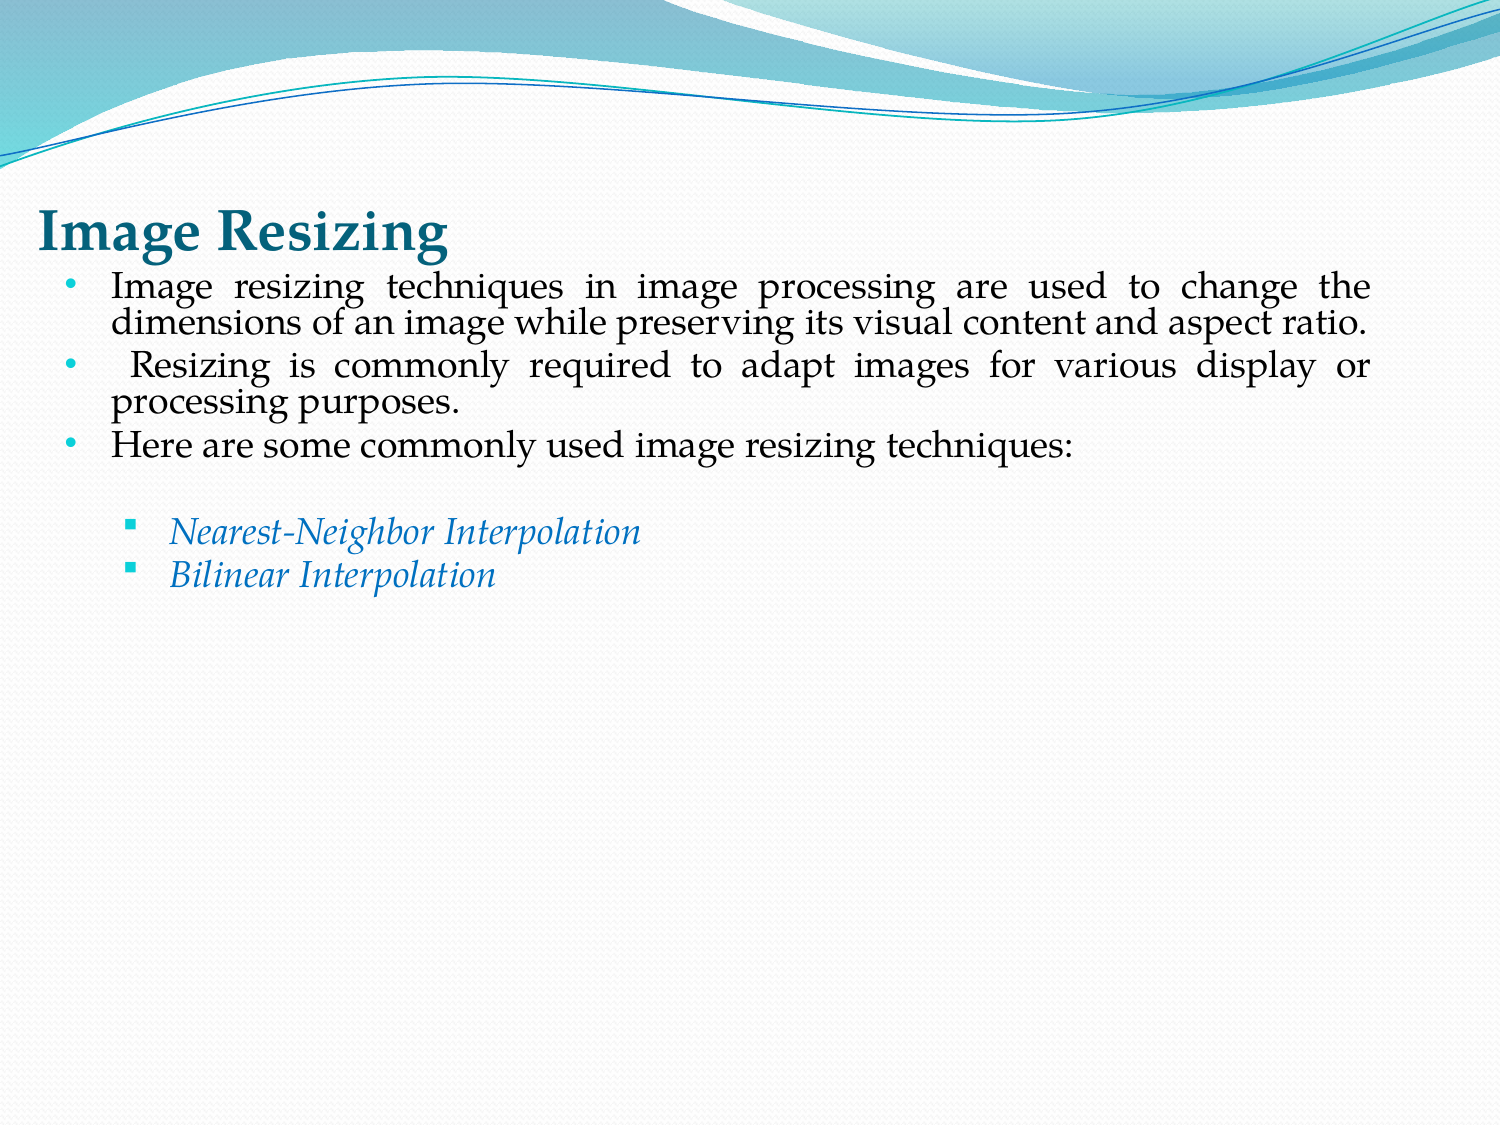

# Image Resizing
Image resizing techniques in image processing are used to change the dimensions of an image while preserving its visual content and aspect ratio.
 Resizing is commonly required to adapt images for various display or processing purposes.
Here are some commonly used image resizing techniques:

Nearest-Neighbor Interpolation
Bilinear Interpolation